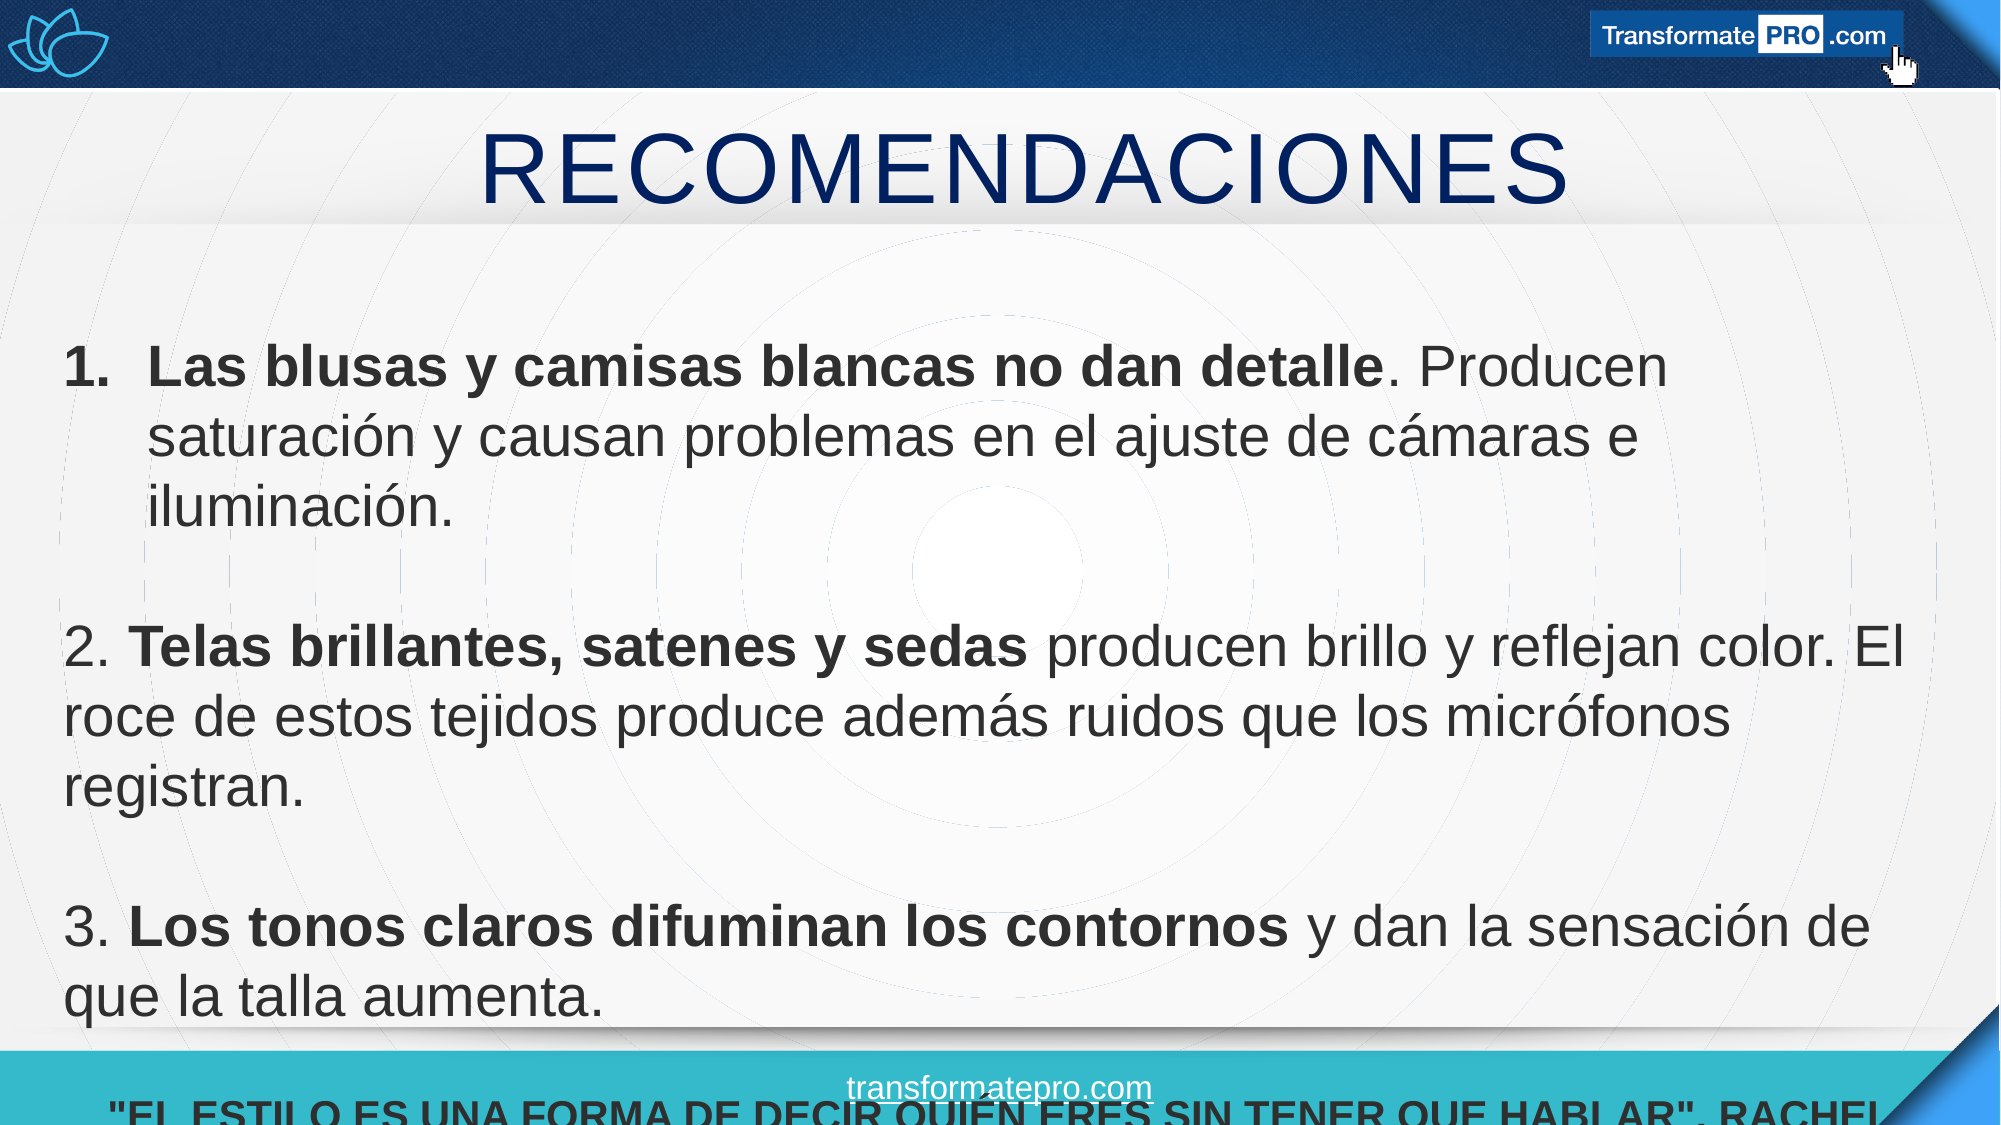

# RECOMENDACIONES

Las blusas y camisas blancas no dan detalle. Producen saturación y causan problemas en el ajuste de cámaras e iluminación.

2. Telas brillantes, satenes y sedas producen brillo y reflejan color. El roce de estos tejidos produce además ruidos que los micrófonos registran.

3. Los tonos claros difuminan los contornos y dan la sensación de que la talla aumenta.

"EL ESTILO ES UNA FORMA DE DECIR QUIÉN ERES SIN TENER QUE HABLAR". RACHEL ZOE

transformatepro.com